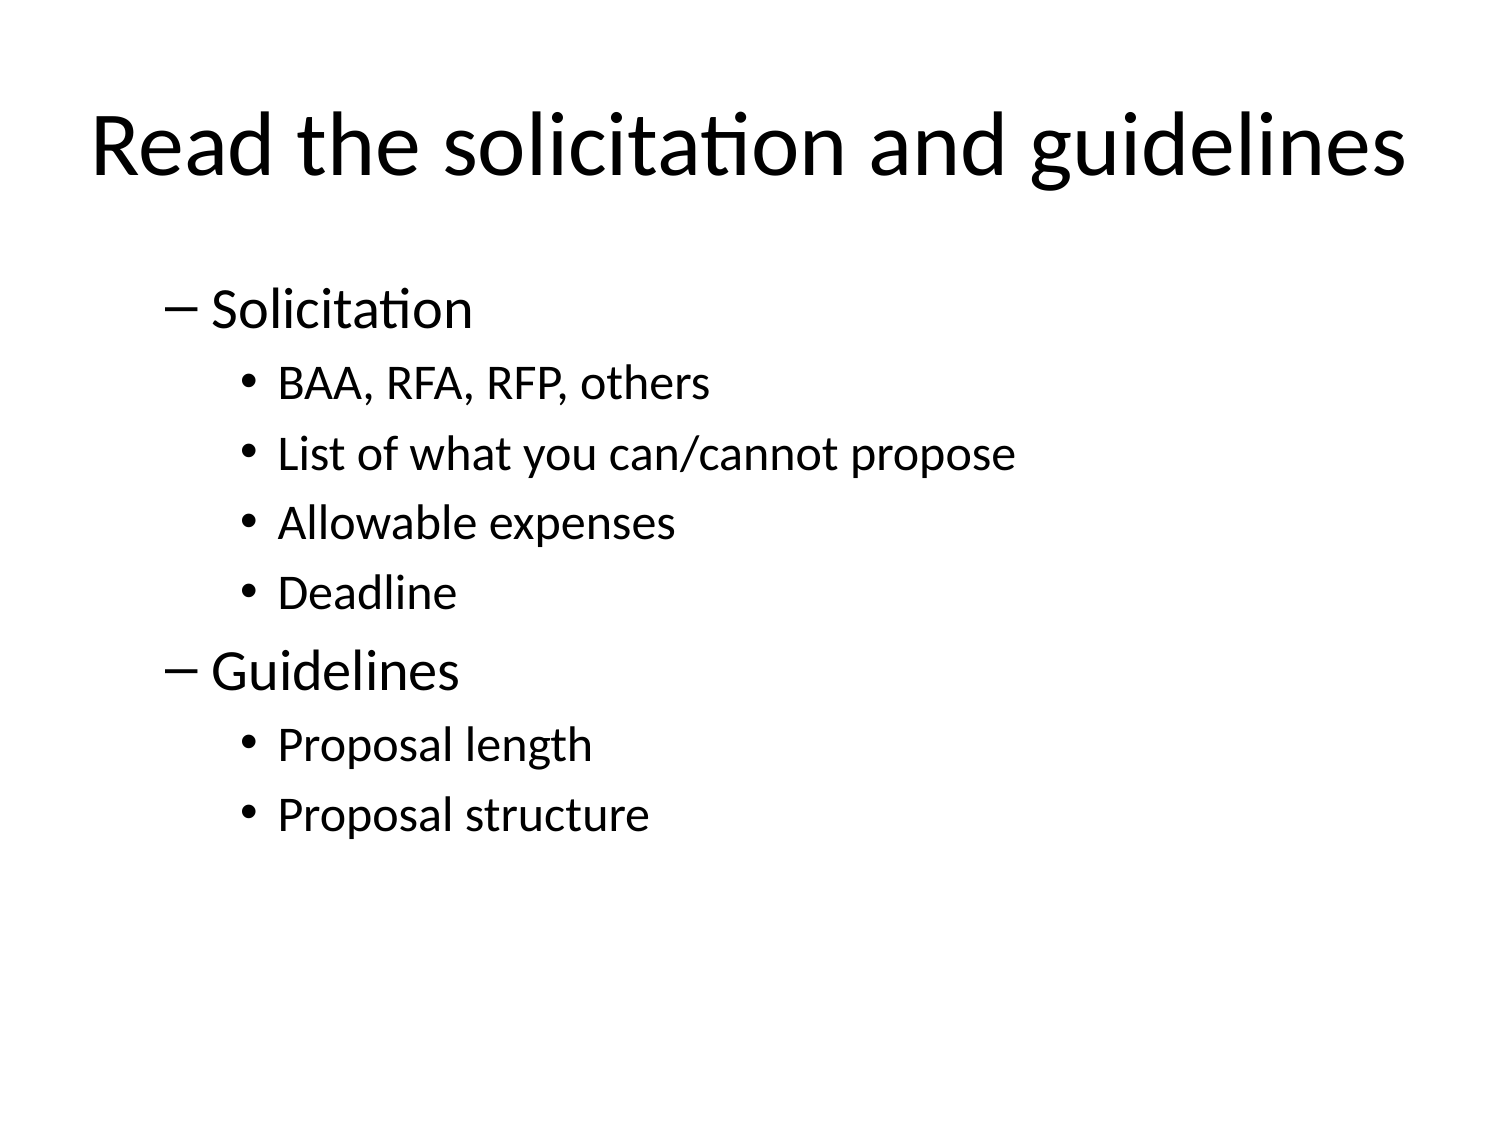

# Read the solicitation and guidelines
Solicitation
BAA, RFA, RFP, others
List of what you can/cannot propose
Allowable expenses
Deadline
Guidelines
Proposal length
Proposal structure